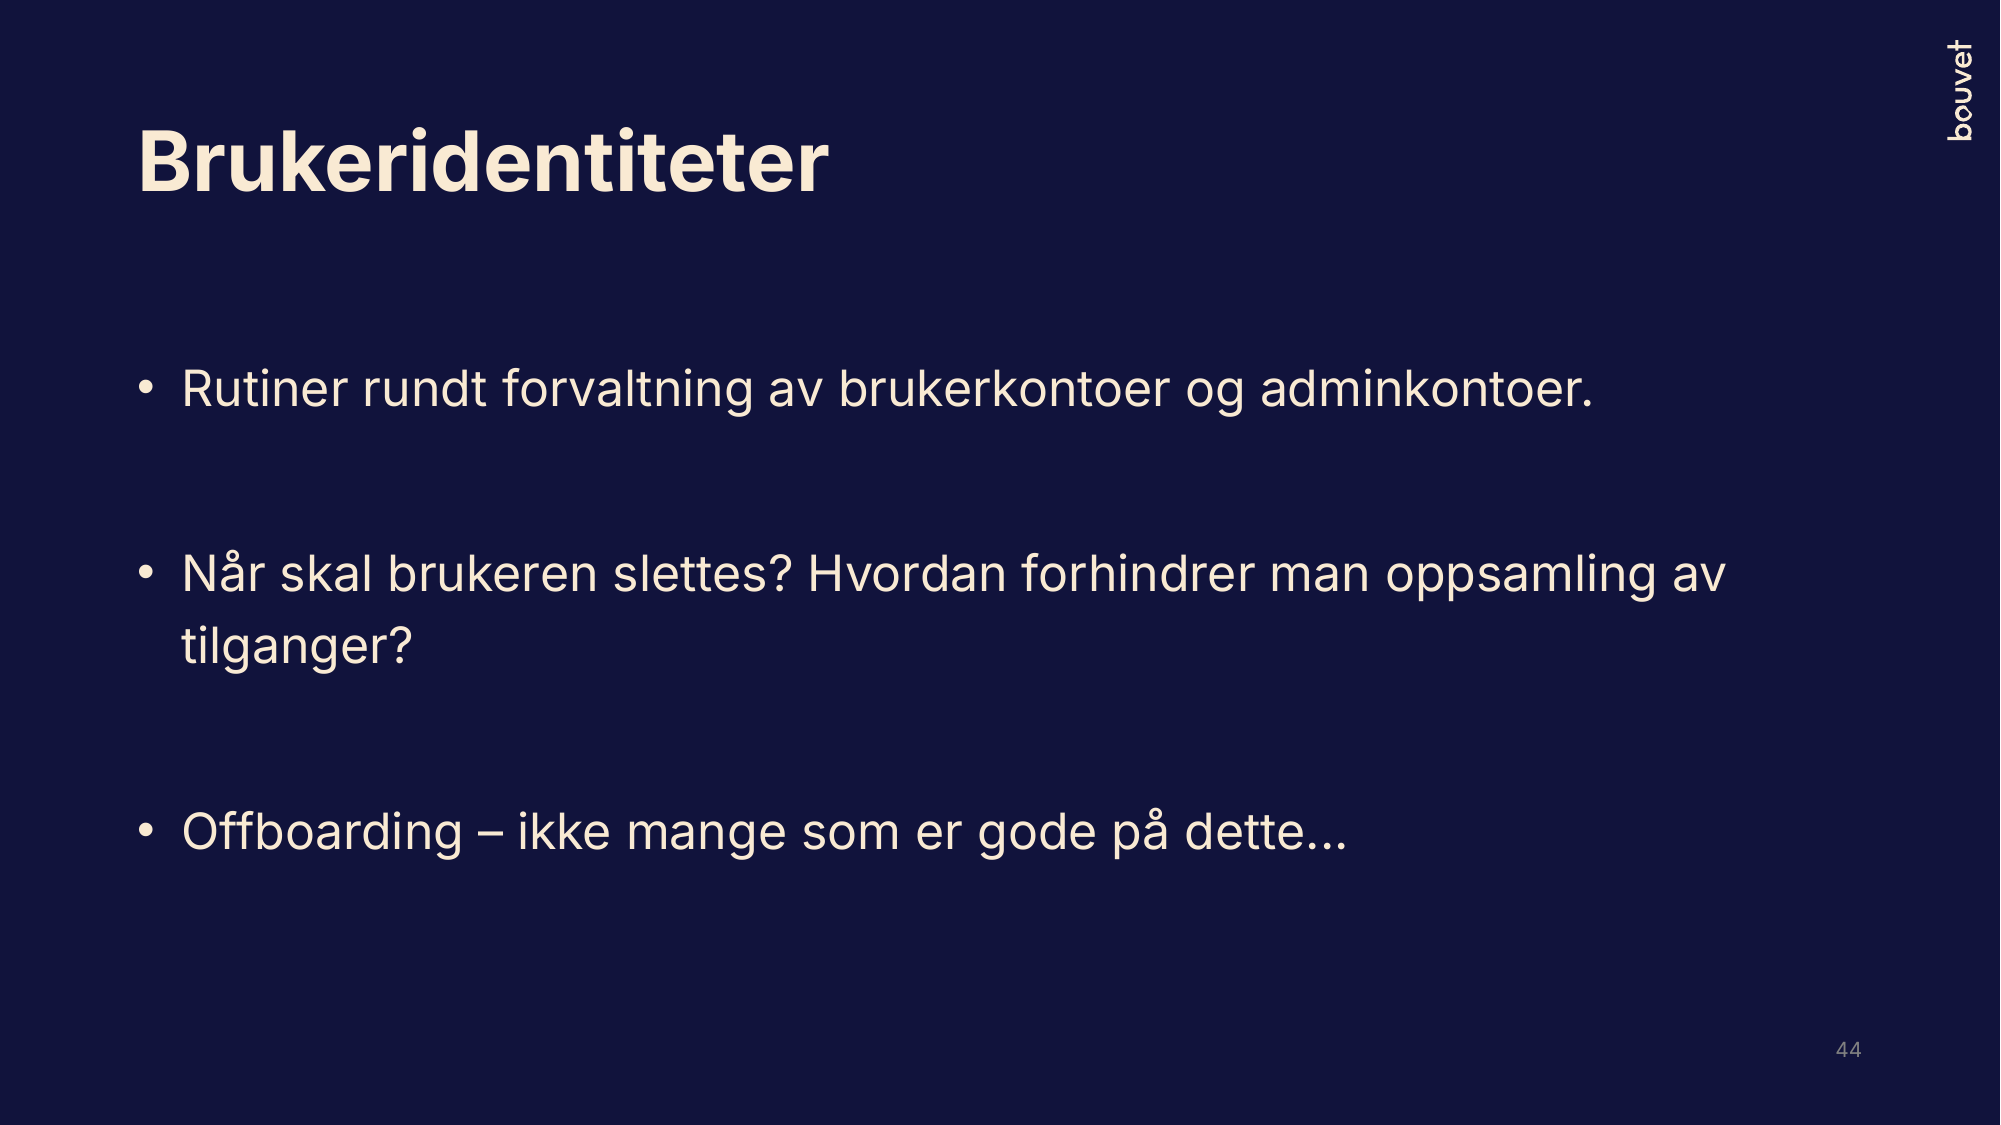

# Brukeridentiteter

Rutiner rundt forvaltning av brukerkontoer og adminkontoer.

Når skal brukeren slettes? Hvordan forhindrer man oppsamling av tilganger?

Offboarding – ikke mange som er gode på dette...

44